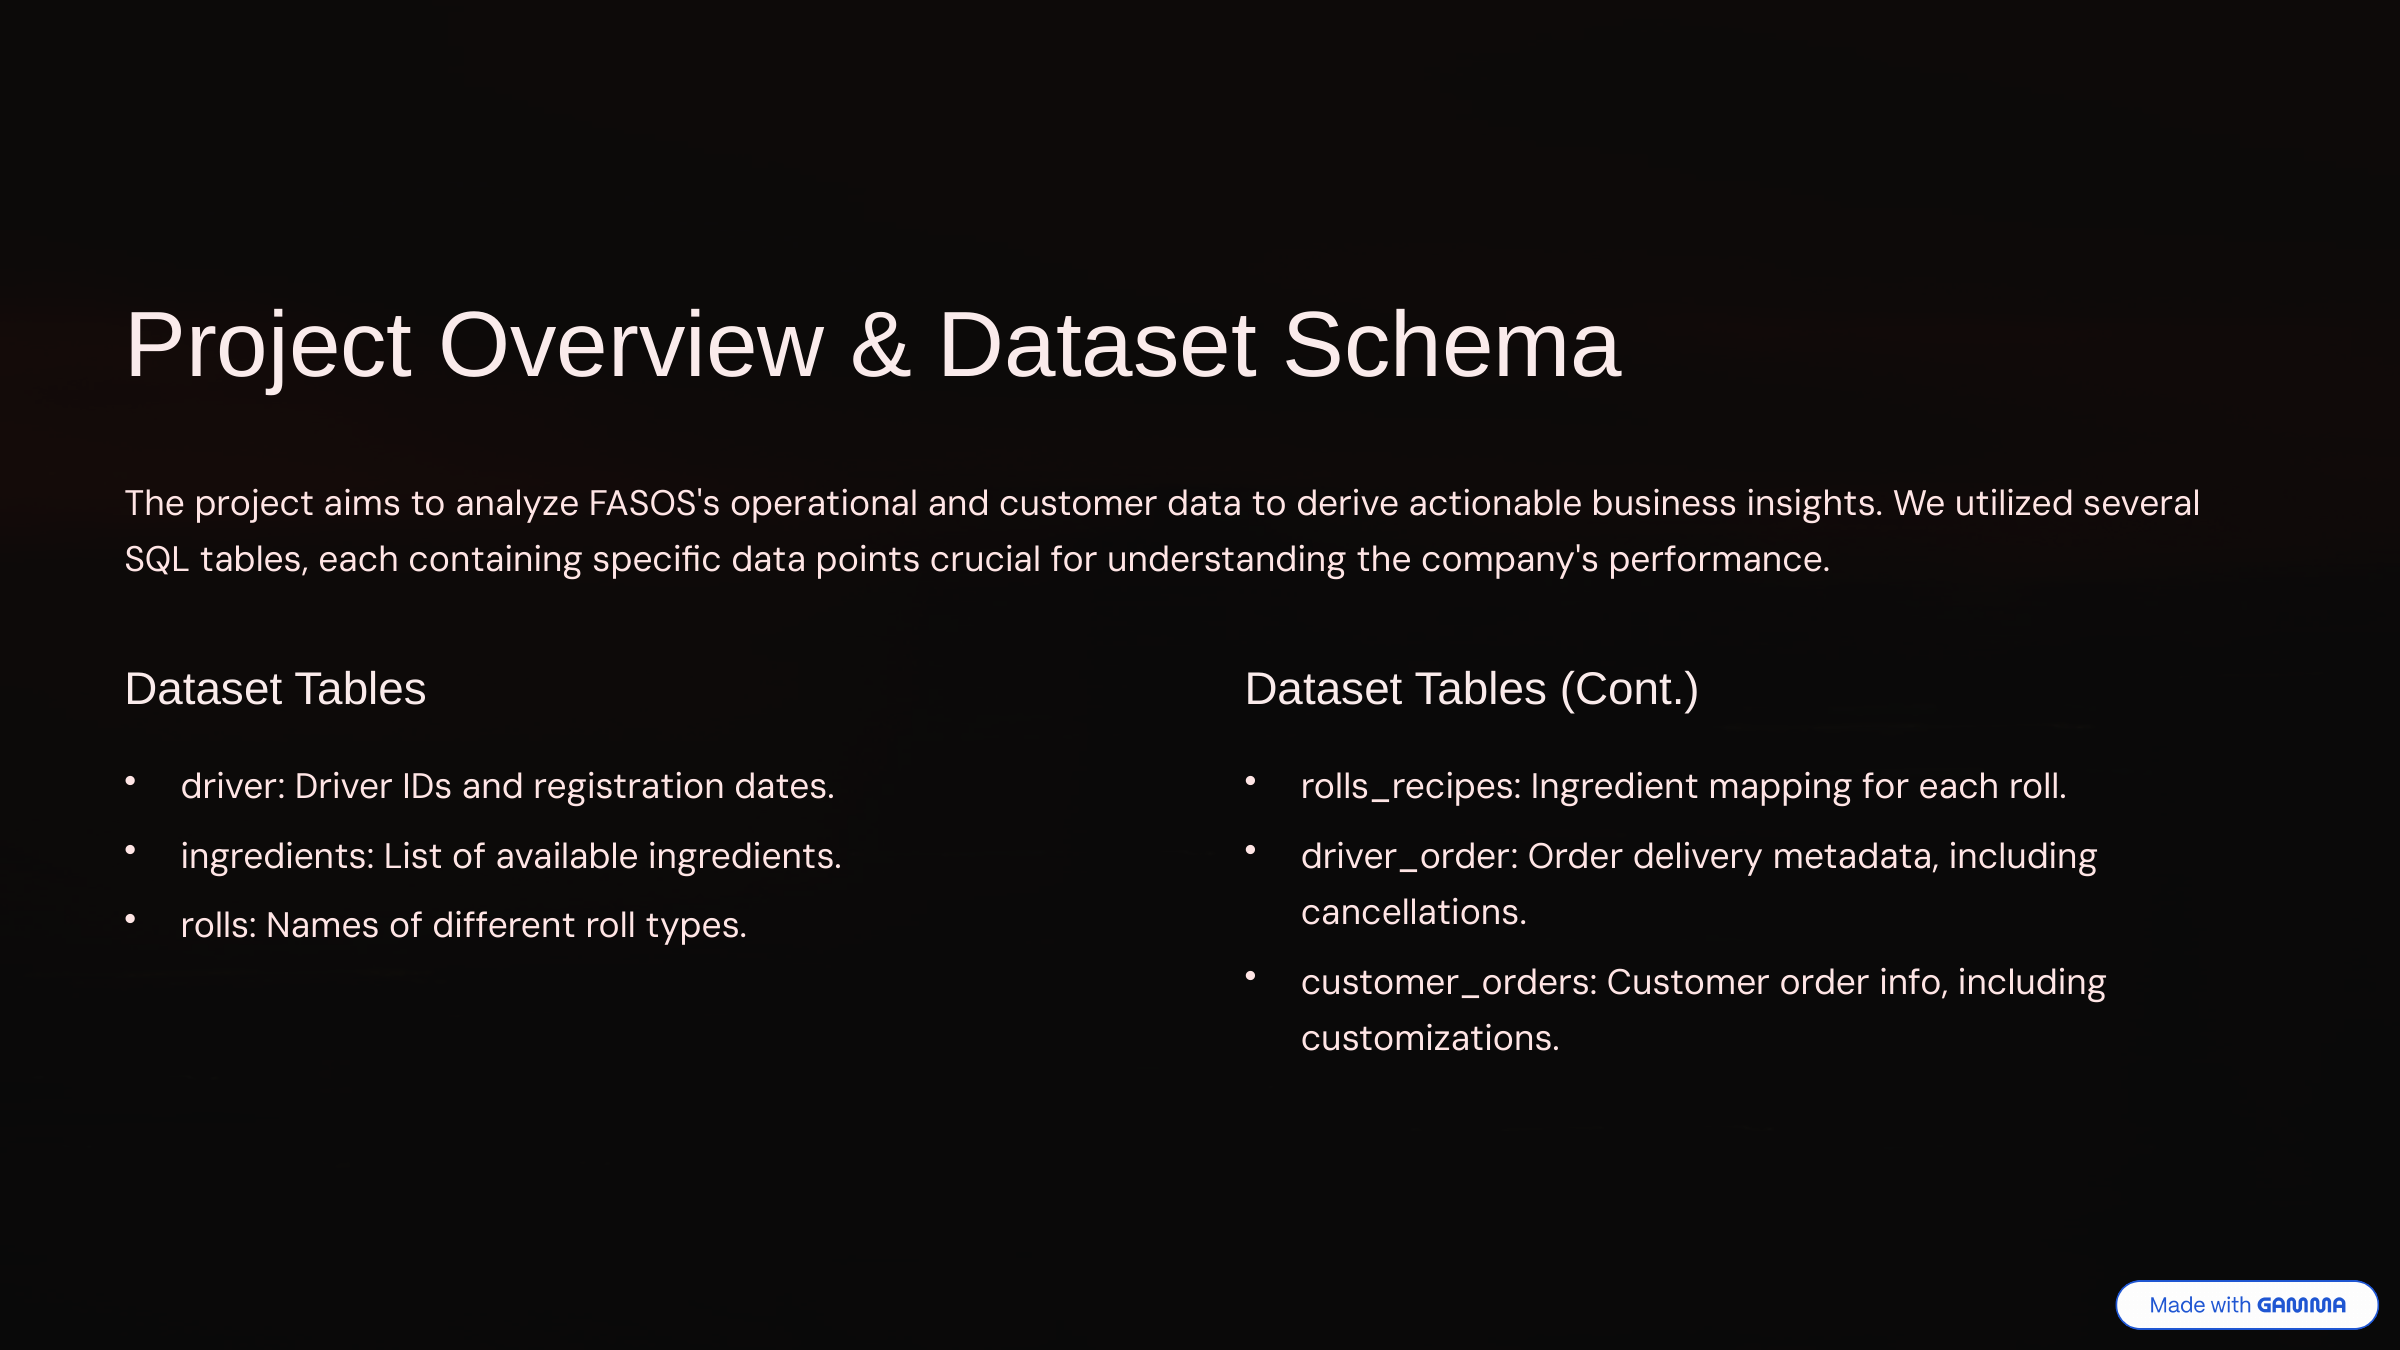

Project Overview & Dataset Schema
The project aims to analyze FASOS's operational and customer data to derive actionable business insights. We utilized several SQL tables, each containing specific data points crucial for understanding the company's performance.
Dataset Tables
Dataset Tables (Cont.)
driver: Driver IDs and registration dates.
rolls_recipes: Ingredient mapping for each roll.
ingredients: List of available ingredients.
driver_order: Order delivery metadata, including cancellations.
rolls: Names of different roll types.
customer_orders: Customer order info, including customizations.